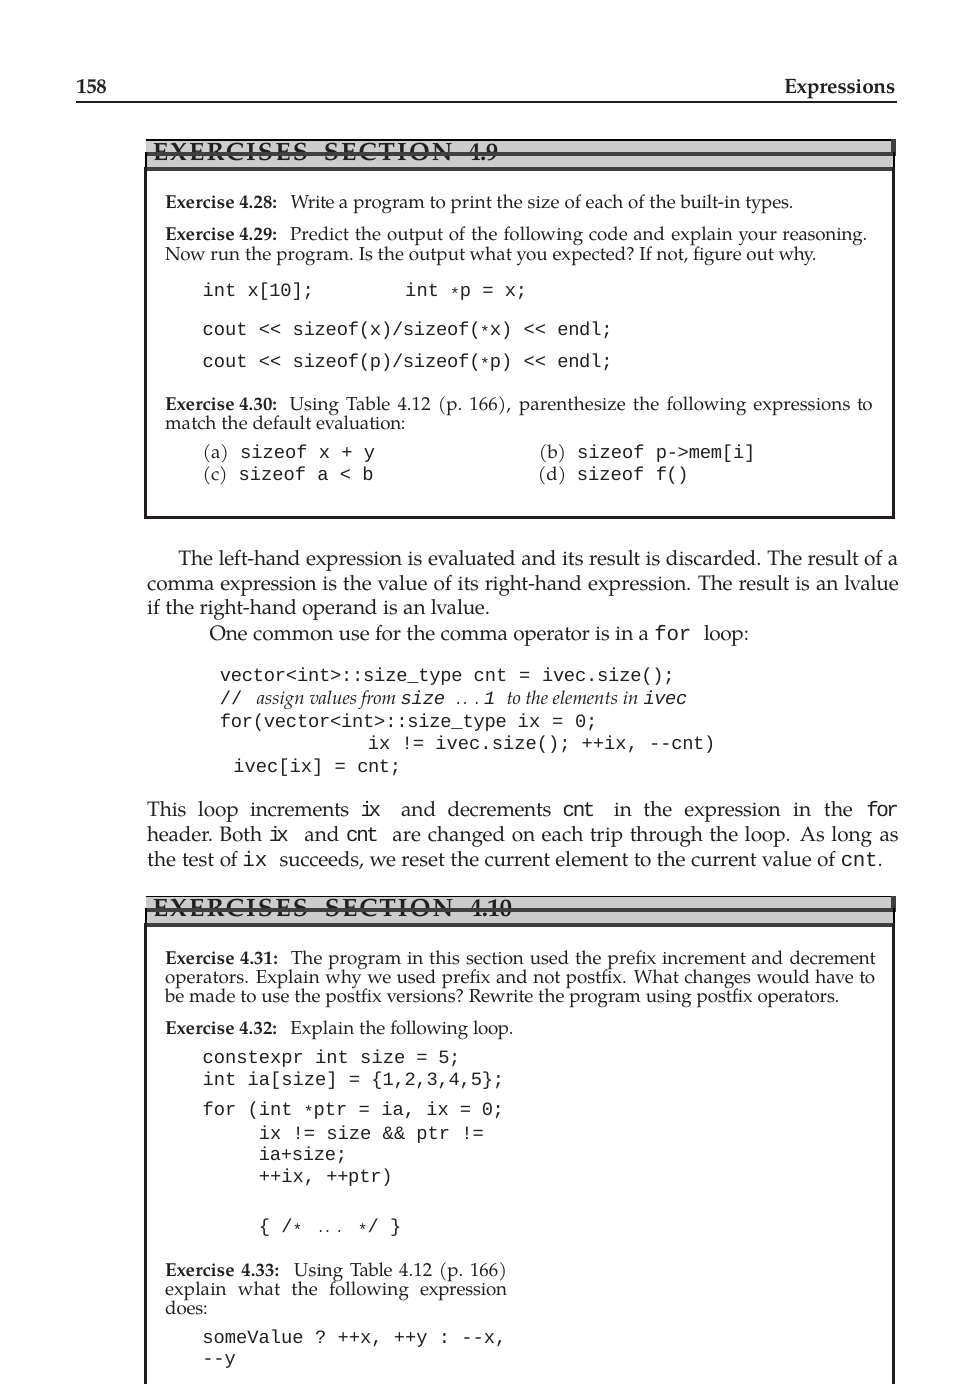

158
Expressions

|  |
| --- |
| Exercises Section 4.9 |
| Exercise 4.28: Write a program to print the size of each of the built-in types. Exercise 4.29: Predict the output of the following code and explain your reasoning. Now run the program. Is the output what you expected? If not, ﬁgure out why. int x[10]; int \*p = x; cout << sizeof(x)/sizeof(\*x) << endl; cout << sizeof(p)/sizeof(\*p) << endl; Exercise 4.30: Using Table 4.12 (p. 166), parenthesize the following expressions to match the default evaluation: (a) sizeof x + y (b) sizeof p->mem[i] (c) sizeof a < b (d) sizeof f() |
The left-hand expression is evaluated and its result is discarded. The result of a comma expression is the value of its right-hand expression. The result is an lvalue if the right-hand operand is an lvalue.
One common use for the comma operator is in a for loop:
vector<int>::size_type cnt = ivec.size();
// assign values from size .. . 1 to the elements in ivec
for(vector<int>::size_type ix = 0;
ix != ivec.size(); ++ix, --cnt) ivec[ix] = cnt;

This loop increments ix and decrements cnt in the expression in the for header. Both ix and cnt are changed on each trip through the loop. As long as the test of ix succeeds, we reset the current element to the current value of cnt.
|  |
| --- |
| Exercises Section 4.10 |
| Exercise 4.31: The program in this section used the preﬁx increment and decrement operators. Explain why we used preﬁx and not postﬁx. What changes would have to be made to use the postﬁx versions? Rewrite the program using postﬁx operators. Exercise 4.32: Explain the following loop. constexpr int size = 5; int ia[size] = {1,2,3,4,5}; for (int \*ptr = ia, ix = 0; ix != size && ptr != ia+size; ++ix, ++ptr) { /\* .. . \*/ } Exercise 4.33: Using Table 4.12 (p. 166) explain what the following expression does: someValue ? ++x, ++y : --x, --y |